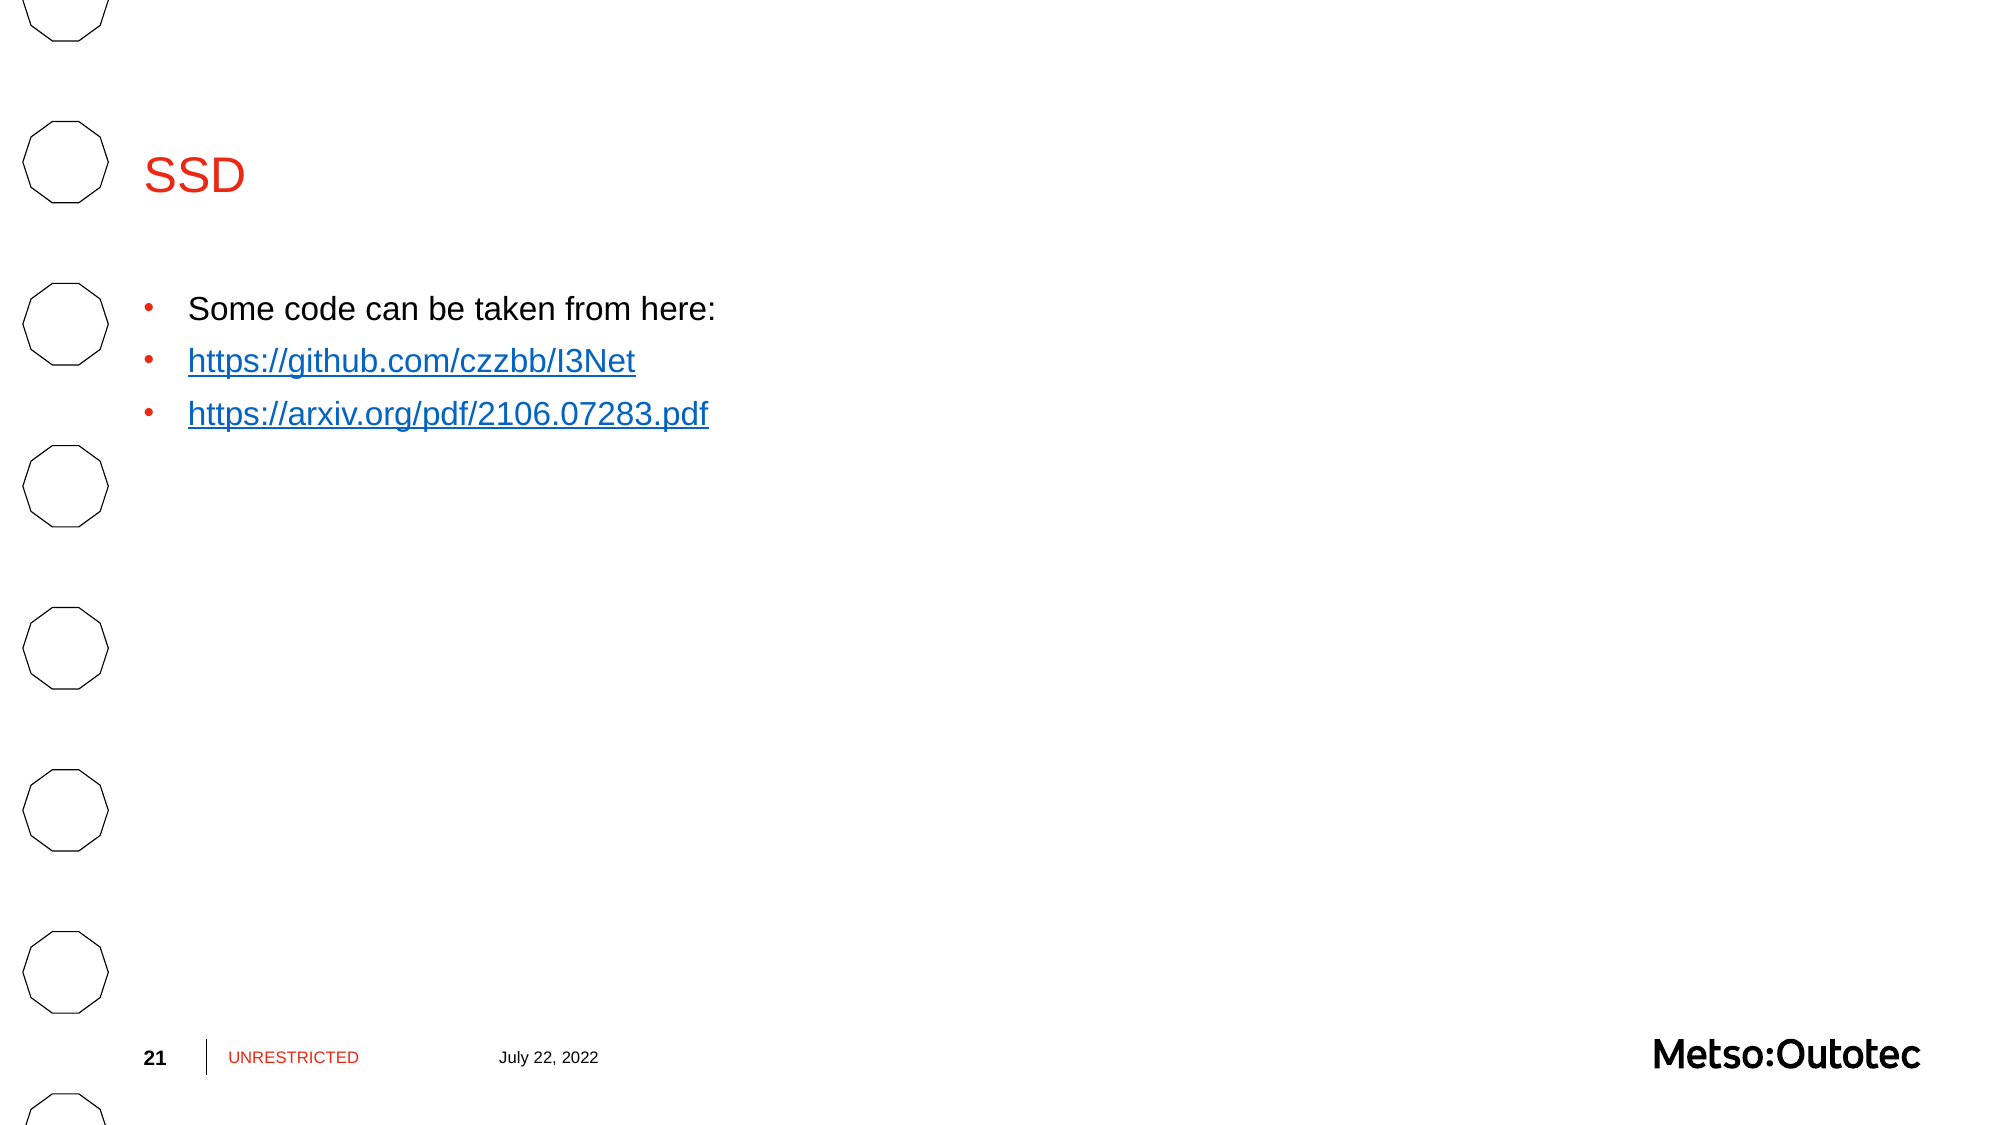

#
SSD
Some code can be taken from here:
https://github.com/czzbb/I3Net
https://arxiv.org/pdf/2106.07283.pdf

21
UNRESTRICTED
July 22, 2022